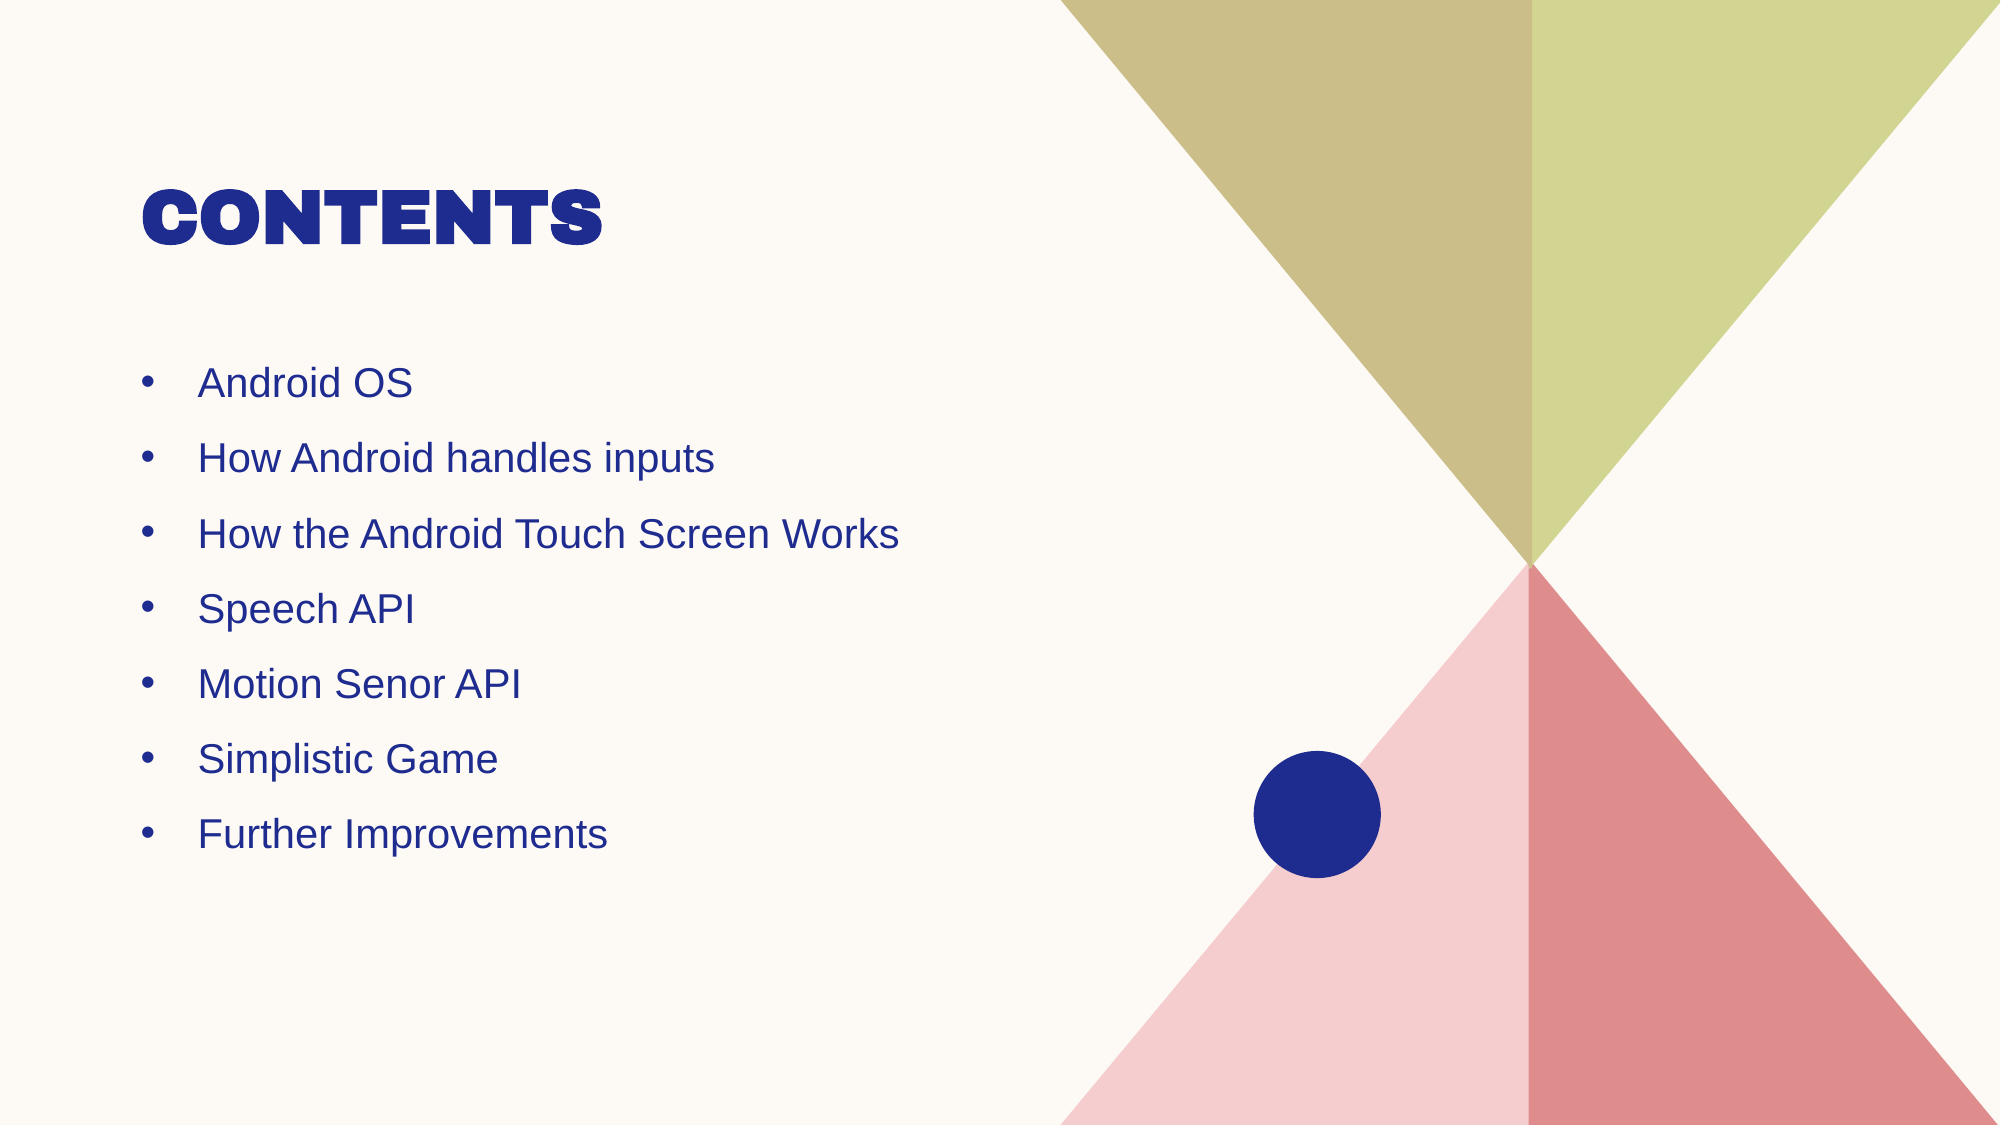

# Contents
Android OS
How Android handles inputs
How the Android Touch Screen Works
Speech API
Motion Senor API
Simplistic Game
Further Improvements